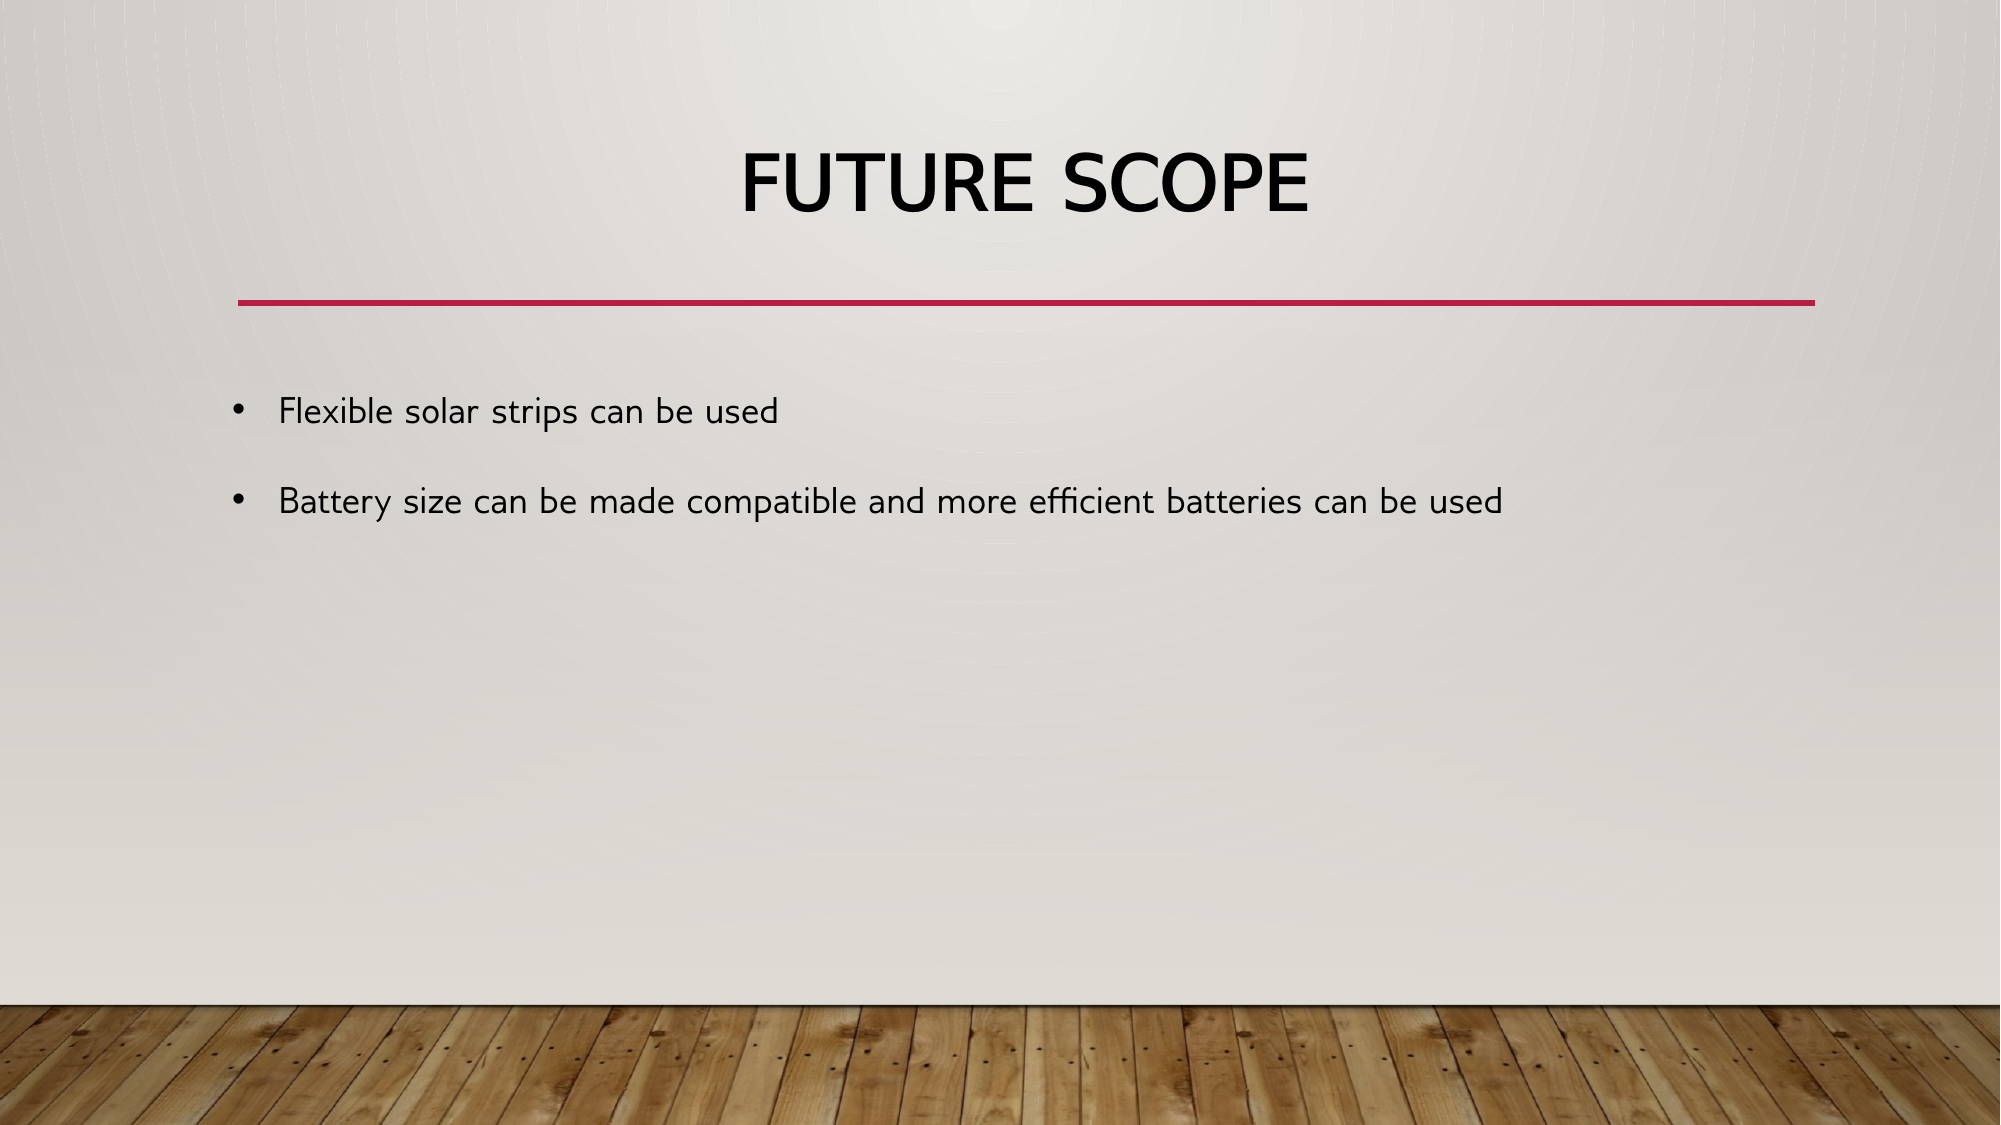

# Future scope
Flexible solar strips can be used

Battery size can be made compatible and more efficient batteries can be used